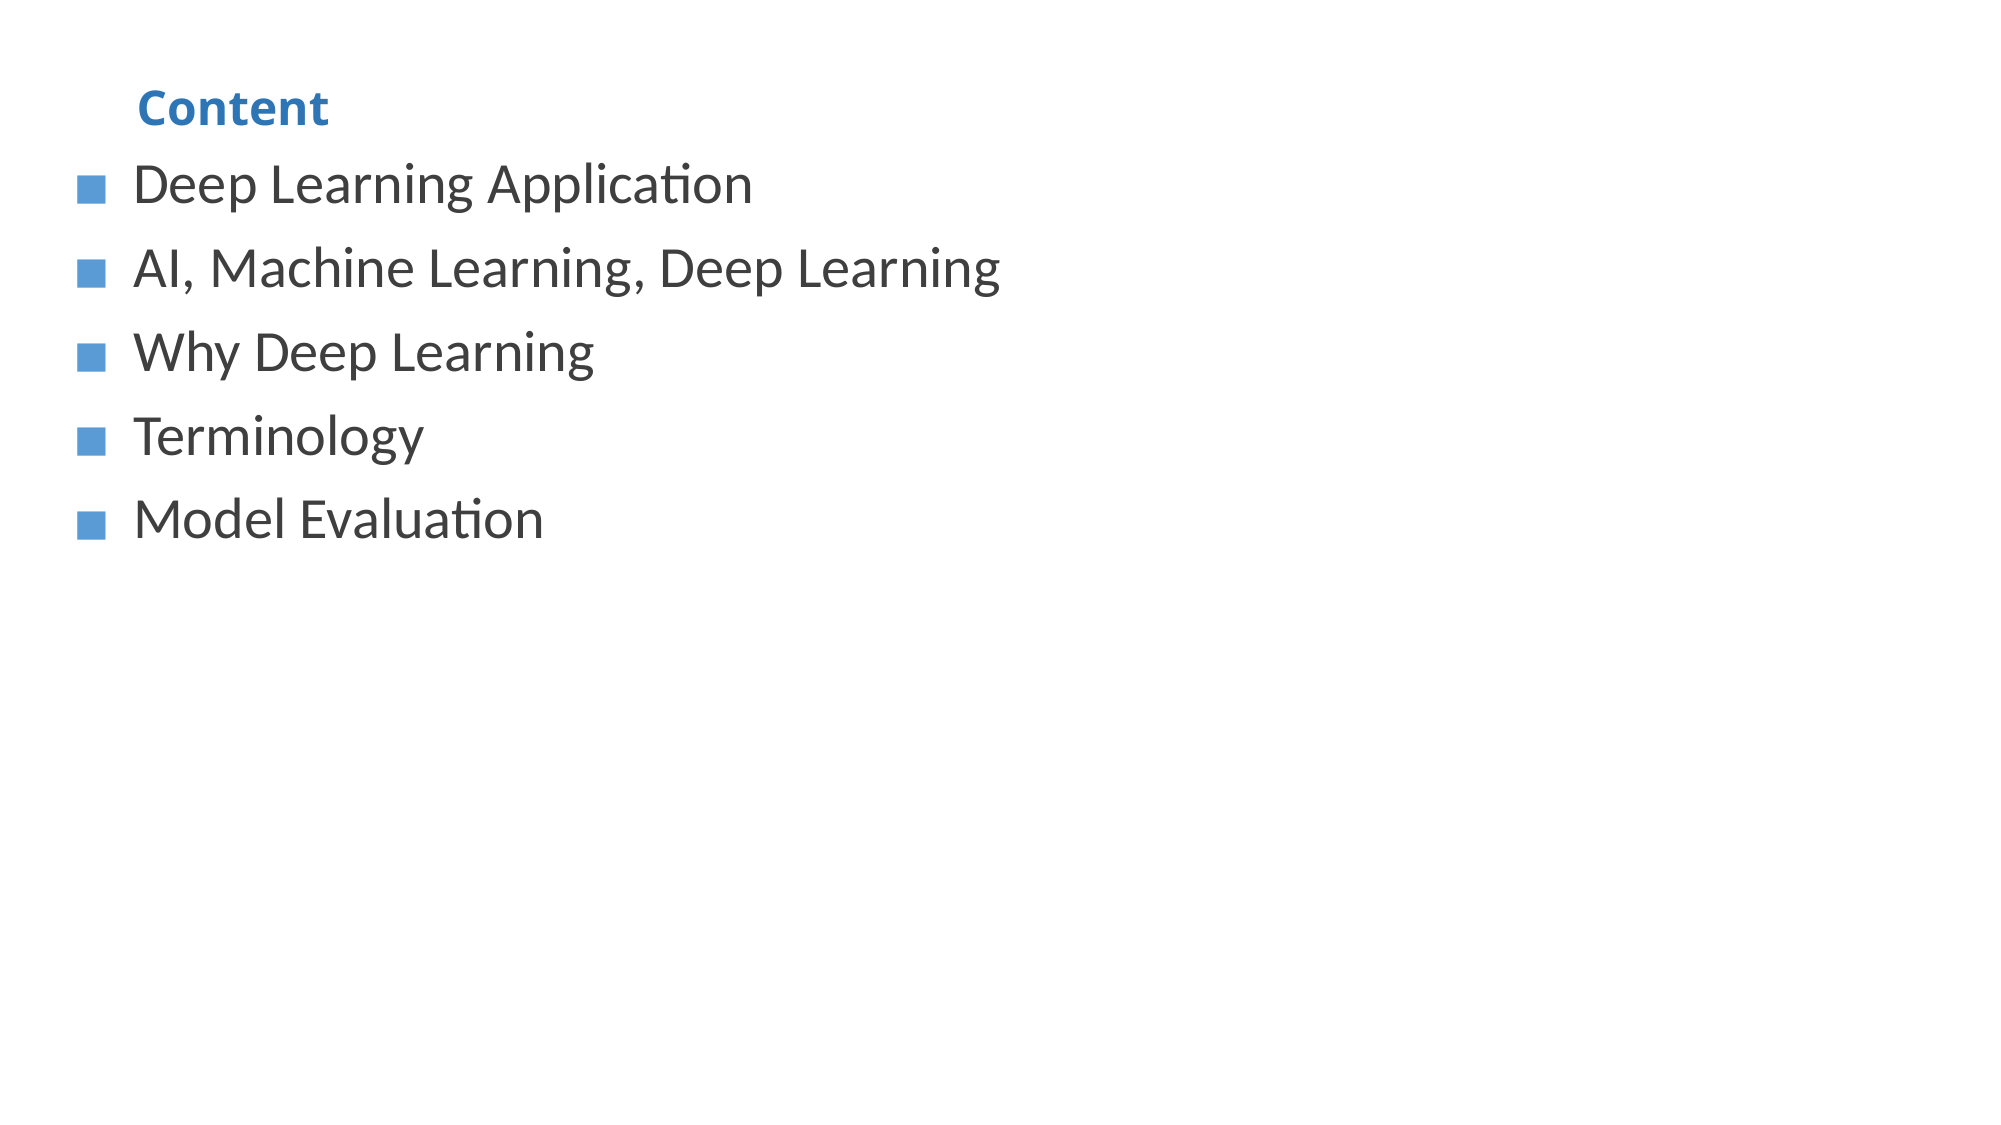

# Content
Deep Learning Application
AI, Machine Learning, Deep Learning
Why Deep Learning
Terminology
Model Evaluation